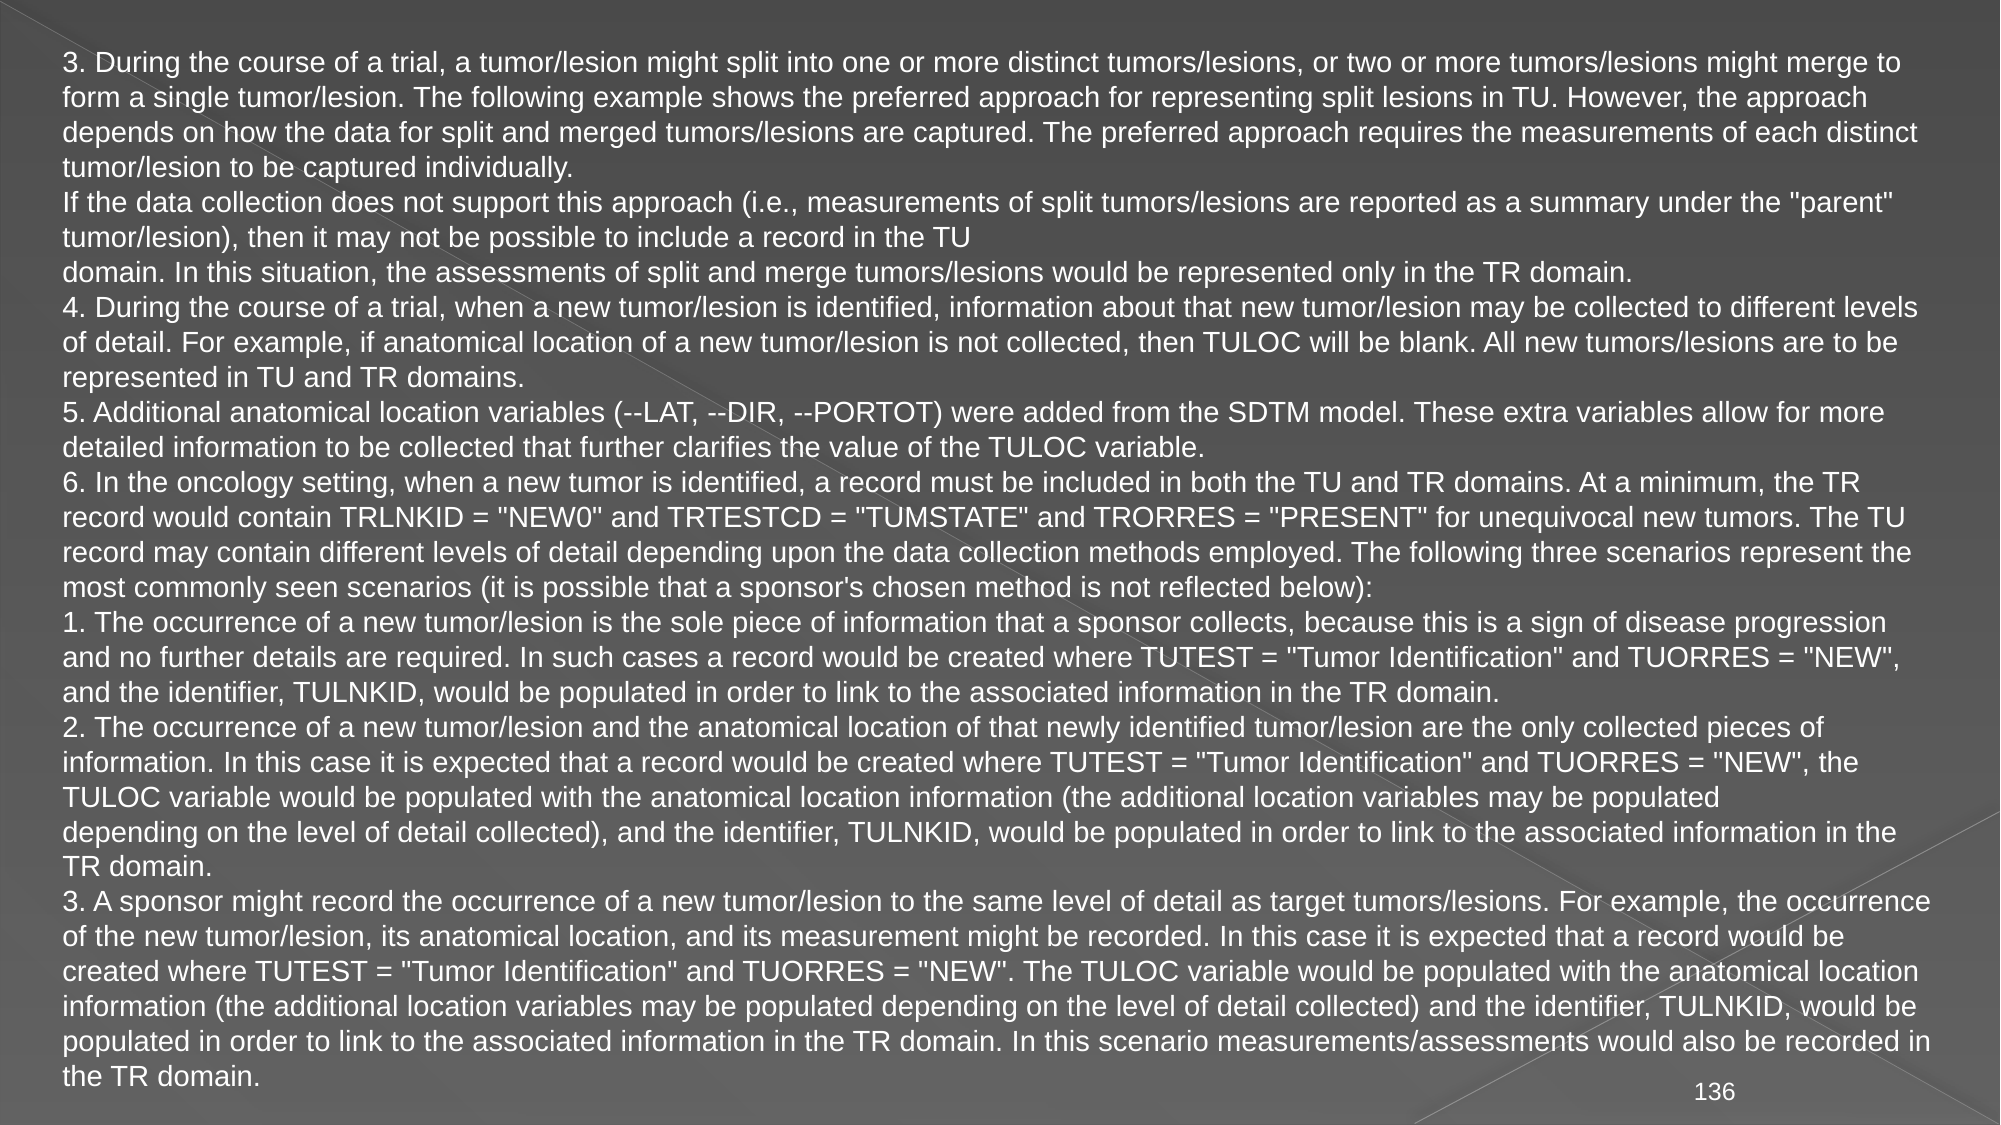

3. During the course of a trial, a tumor/lesion might split into one or more distinct tumors/lesions, or two or more tumors/lesions might merge to form a single tumor/lesion. The following example shows the preferred approach for representing split lesions in TU. However, the approach depends on how the data for split and merged tumors/lesions are captured. The preferred approach requires the measurements of each distinct
tumor/lesion to be captured individually.
If the data collection does not support this approach (i.e., measurements of split tumors/lesions are reported as a summary under the "parent" tumor/lesion), then it may not be possible to include a record in the TU
domain. In this situation, the assessments of split and merge tumors/lesions would be represented only in the TR domain.
4. During the course of a trial, when a new tumor/lesion is identified, information about that new tumor/lesion may be collected to different levels of detail. For example, if anatomical location of a new tumor/lesion is not collected, then TULOC will be blank. All new tumors/lesions are to be represented in TU and TR domains.
5. Additional anatomical location variables (--LAT, --DIR, --PORTOT) were added from the SDTM model. These extra variables allow for more detailed information to be collected that further clarifies the value of the TULOC variable.
6. In the oncology setting, when a new tumor is identified, a record must be included in both the TU and TR domains. At a minimum, the TR record would contain TRLNKID = "NEW0" and TRTESTCD = "TUMSTATE" and TRORRES = "PRESENT" for unequivocal new tumors. The TU record may contain different levels of detail depending upon the data collection methods employed. The following three scenarios represent the most commonly seen scenarios (it is possible that a sponsor's chosen method is not reflected below):
1. The occurrence of a new tumor/lesion is the sole piece of information that a sponsor collects, because this is a sign of disease progression and no further details are required. In such cases a record would be created where TUTEST = "Tumor Identification" and TUORRES = "NEW", and the identifier, TULNKID, would be populated in order to link to the associated information in the TR domain.
2. The occurrence of a new tumor/lesion and the anatomical location of that newly identified tumor/lesion are the only collected pieces of information. In this case it is expected that a record would be created where TUTEST = "Tumor Identification" and TUORRES = "NEW", the TULOC variable would be populated with the anatomical location information (the additional location variables may be populated
depending on the level of detail collected), and the identifier, TULNKID, would be populated in order to link to the associated information in the TR domain.
3. A sponsor might record the occurrence of a new tumor/lesion to the same level of detail as target tumors/lesions. For example, the occurrence of the new tumor/lesion, its anatomical location, and its measurement might be recorded. In this case it is expected that a record would be created where TUTEST = "Tumor Identification" and TUORRES = "NEW". The TULOC variable would be populated with the anatomical location information (the additional location variables may be populated depending on the level of detail collected) and the identifier, TULNKID, would be populated in order to link to the associated information in the TR domain. In this scenario measurements/assessments would also be recorded in the TR domain.
136